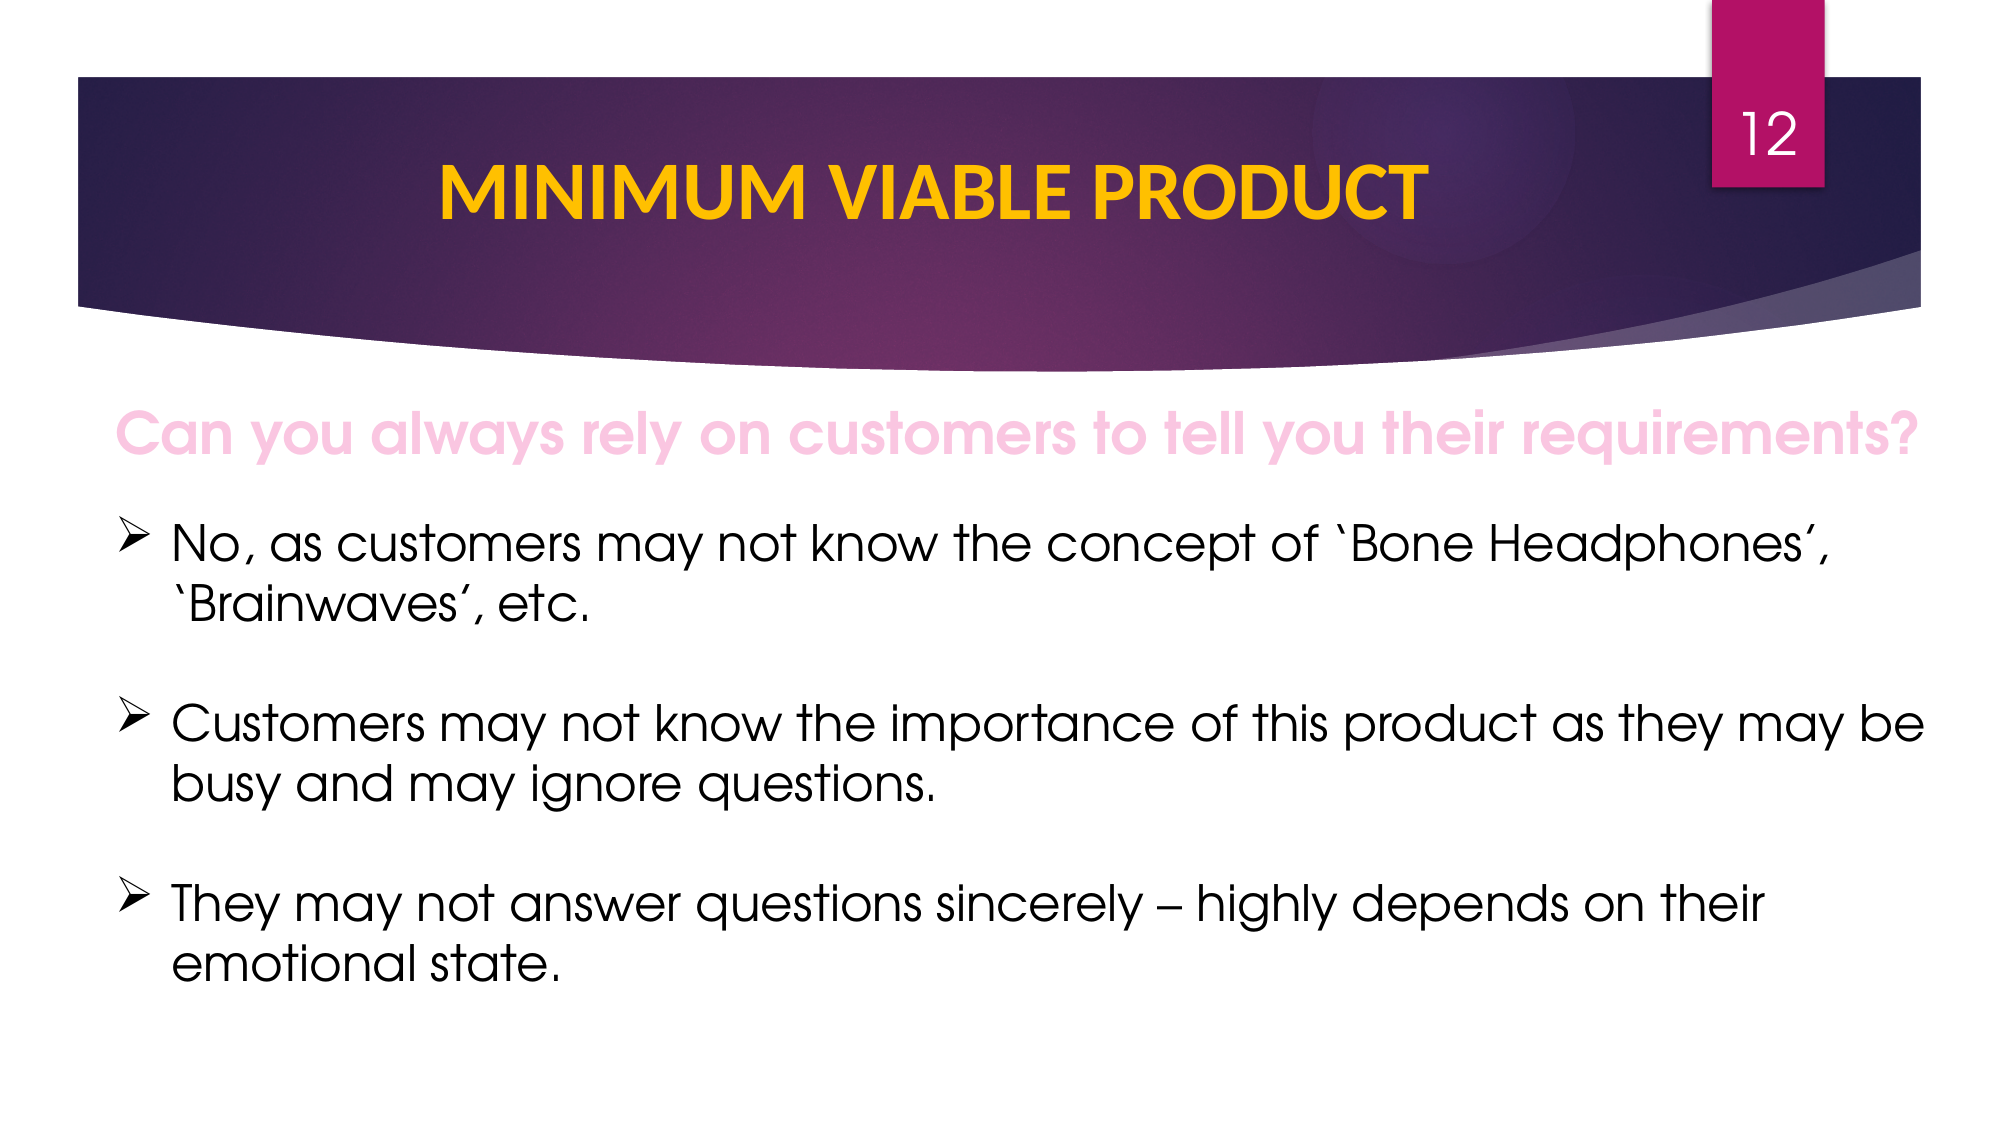

12
MINIMUM VIABLE PRODUCT
Can you always rely on customers to tell you their requirements?
No, as customers may not know the concept of ‘Bone Headphones’, ‘Brainwaves’, etc.

Customers may not know the importance of this product as they may be busy and may ignore questions.

They may not answer questions sincerely – highly depends on their emotional state.